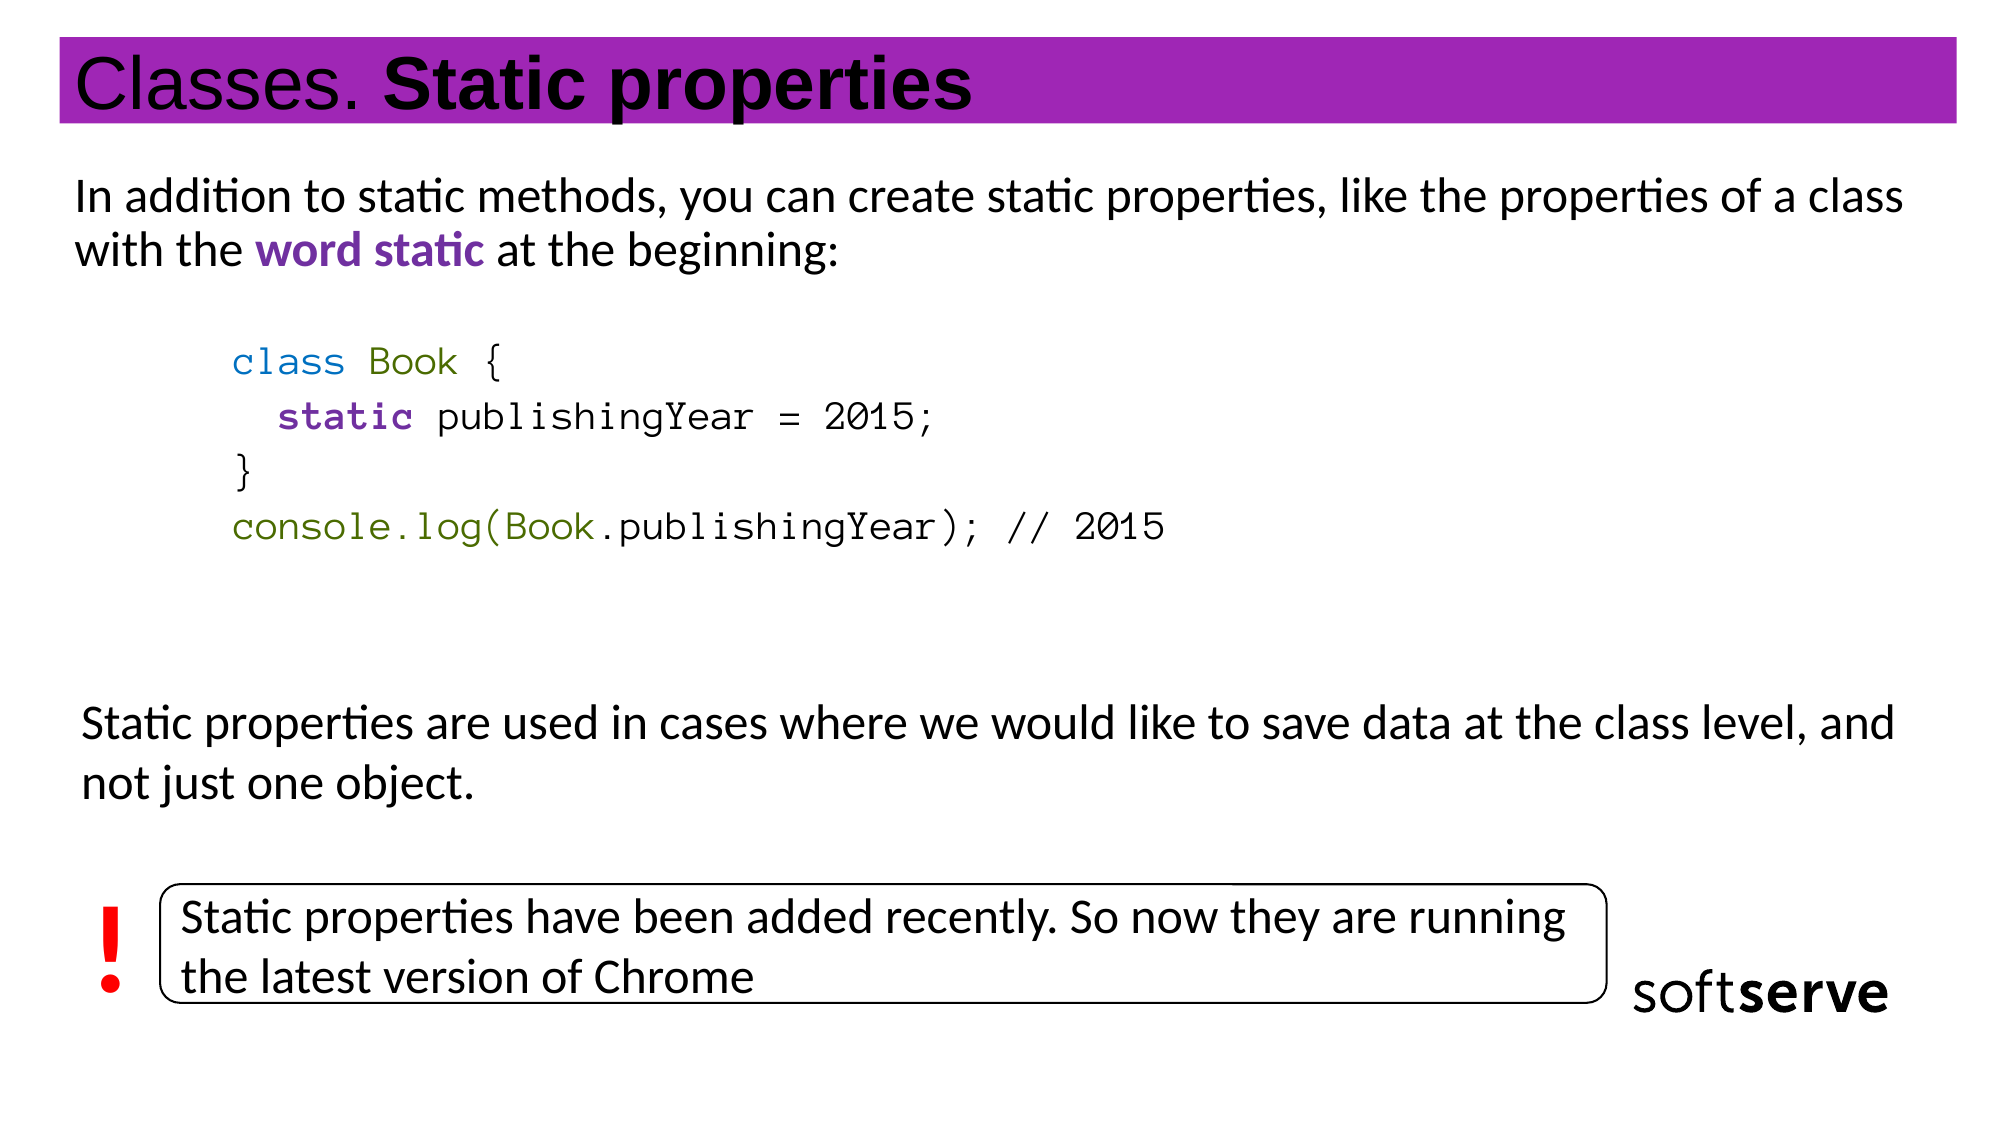

# Classes. Static properties
In addition to static methods, you can create static properties, like the properties of a class with the word static at the beginning:
class Book {
  static publishingYear = 2015;
}
console.log(Book.publishingYear); // 2015
Static properties are used in cases where we would like to save data at the class level, and not just one object.
!
Static properties have been added recently. So now they are running the latest version of Chrome